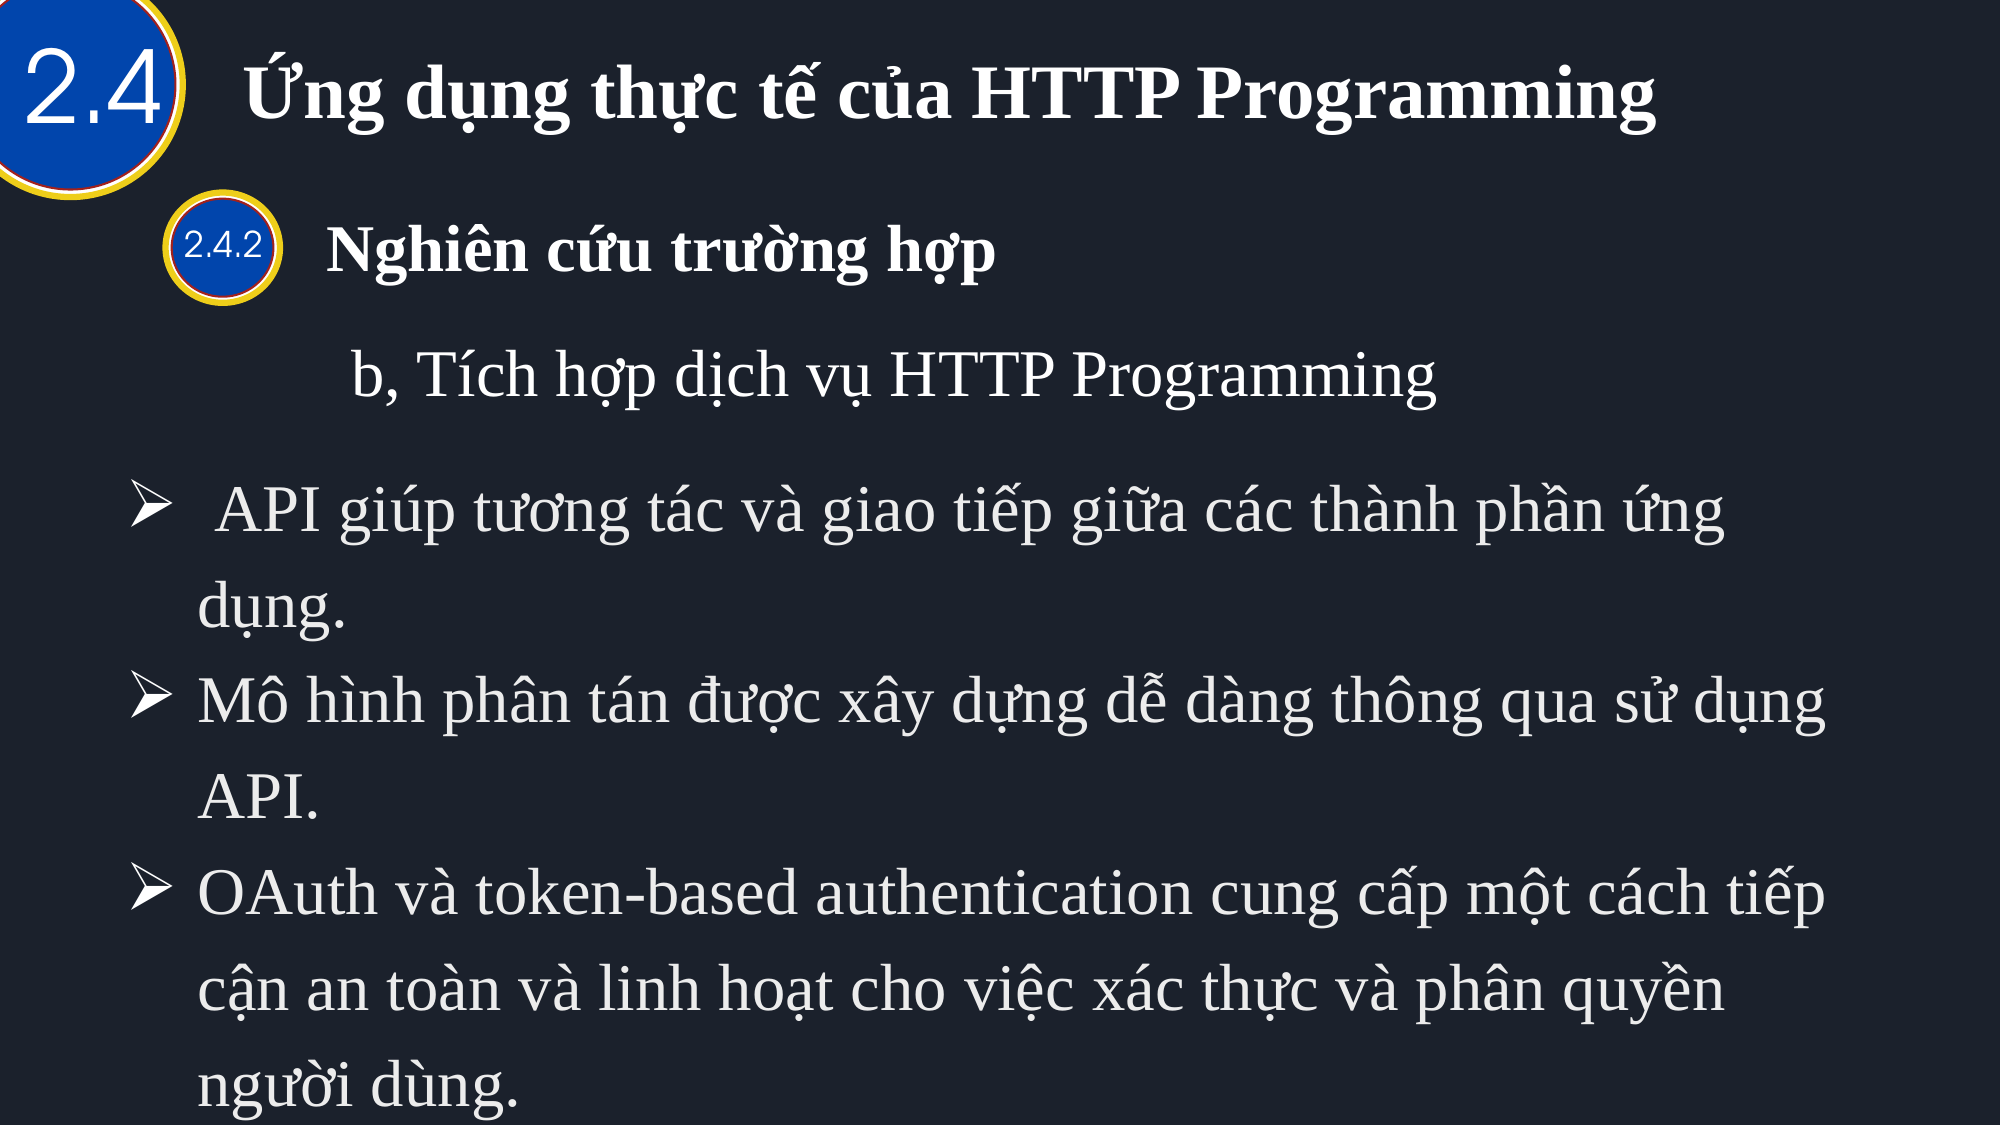

# Ứng dụng thực tế của HTTP Programming
2.4

Nghiên cứu trường hợp

2.4.2

b, Tích hợp dịch vụ HTTP Programming
 API giúp tương tác và giao tiếp giữa các thành phần ứng dụng.
Mô hình phân tán được xây dựng dễ dàng thông qua sử dụng API.
OAuth và token-based authentication cung cấp một cách tiếp cận an toàn và linh hoạt cho việc xác thực và phân quyền người dùng.